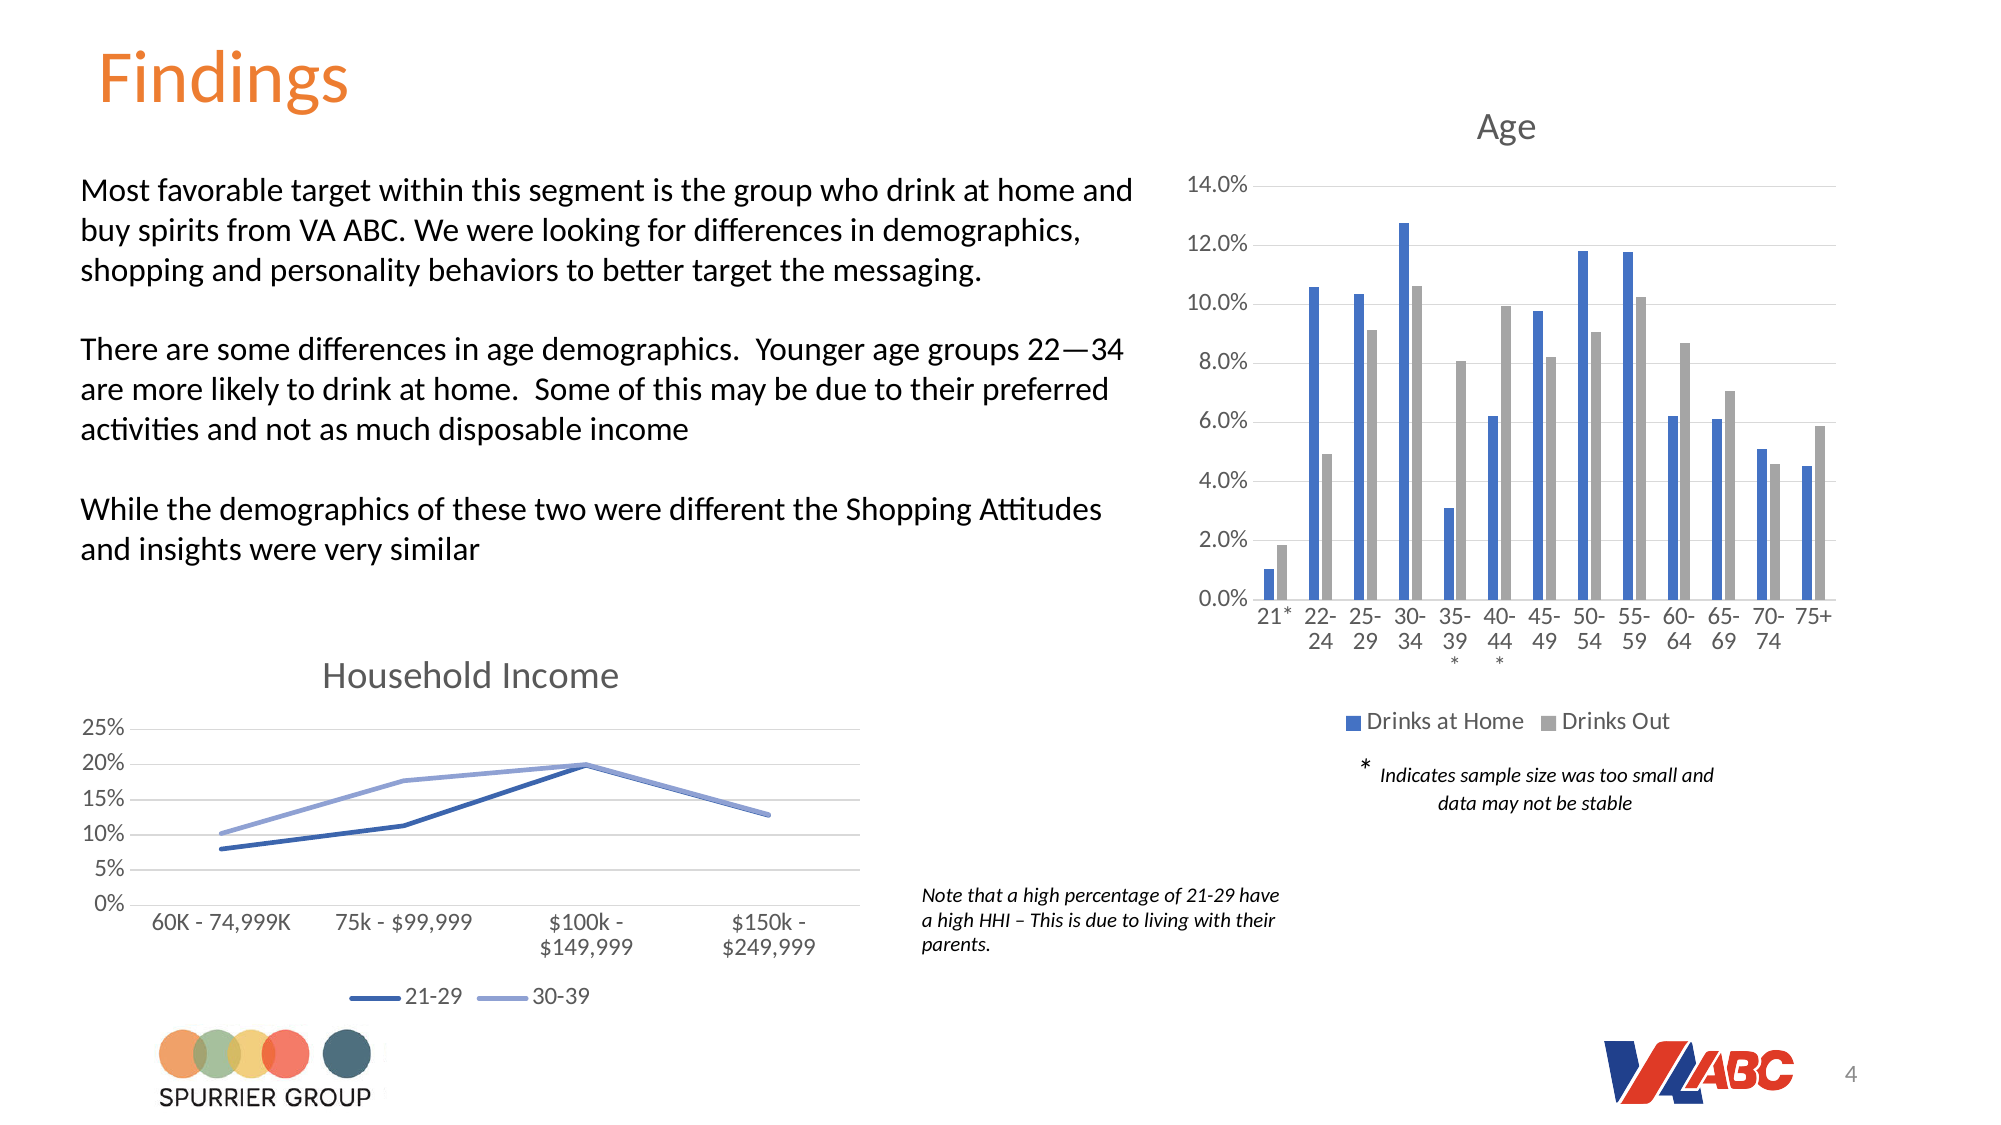

Findings

### Chart: Age

| Category | Drinks at Home | Drinks Out  |
|---|---|---|
| 21*  | 0.010339712011495588 | 0.018521638884628894 |
| 22-24 | 0.10587297416263909 | 0.0492584298092133 |
| 25-29 | 0.10368317938244462 | 0.09148182902685799 |
| 30-34 | 0.12766559006376457 | 0.10624943720776502 |
| 35-39 * | 0.031104510311993083 | 0.08086165796444965 |
| 40-44 * | 0.06238364982797637 | 0.09943372663762735 |
| 45-49 | 0.09772970947244237 | 0.08220391932267078 |
| 50-54 | 0.11815190190606388 | 0.09086835170040908 |
| 55-59 | 0.11787138642282882 | 0.10268240820952541 |
| 60-64 | 0.06225503403329153 | 0.08703136264292241 |
| 65-69 | 0.06109915501640405 | 0.07084496237048732 |
| 70-74 | 0.05107821059949373 | 0.04584821672878944 |
| 75+ | 0.04538917919839098 | 0.058987264120596246 |
Most favorable target within this segment is the group who drink at home and buy spirits from VA ABC. We were looking for differences in demographics, shopping and personality behaviors to better target the messaging.

There are some differences in age demographics.  Younger age groups 22—34 are more likely to drink at home.  Some of this may be due to their preferred activities and not as much disposable income

While the demographics of these two were different the Shopping Attitudes and insights were very similar

### Chart: Household Income

| Category | 21-29 | 30-39 |
|---|---|---|
| 60K - 74,999K | 0.08 | 0.102 |
| 75k - $99,999 | 0.113 | 0.177 |
| $100k - $149,999 | 0.199 | 0.2 |
| $150k - $249,999 | 0.128 | 0.129 |
* Indicates sample size was too small and data may not be stable
Note that a high percentage of 21-29 have a high HHI – This is due to living with their parents.
4